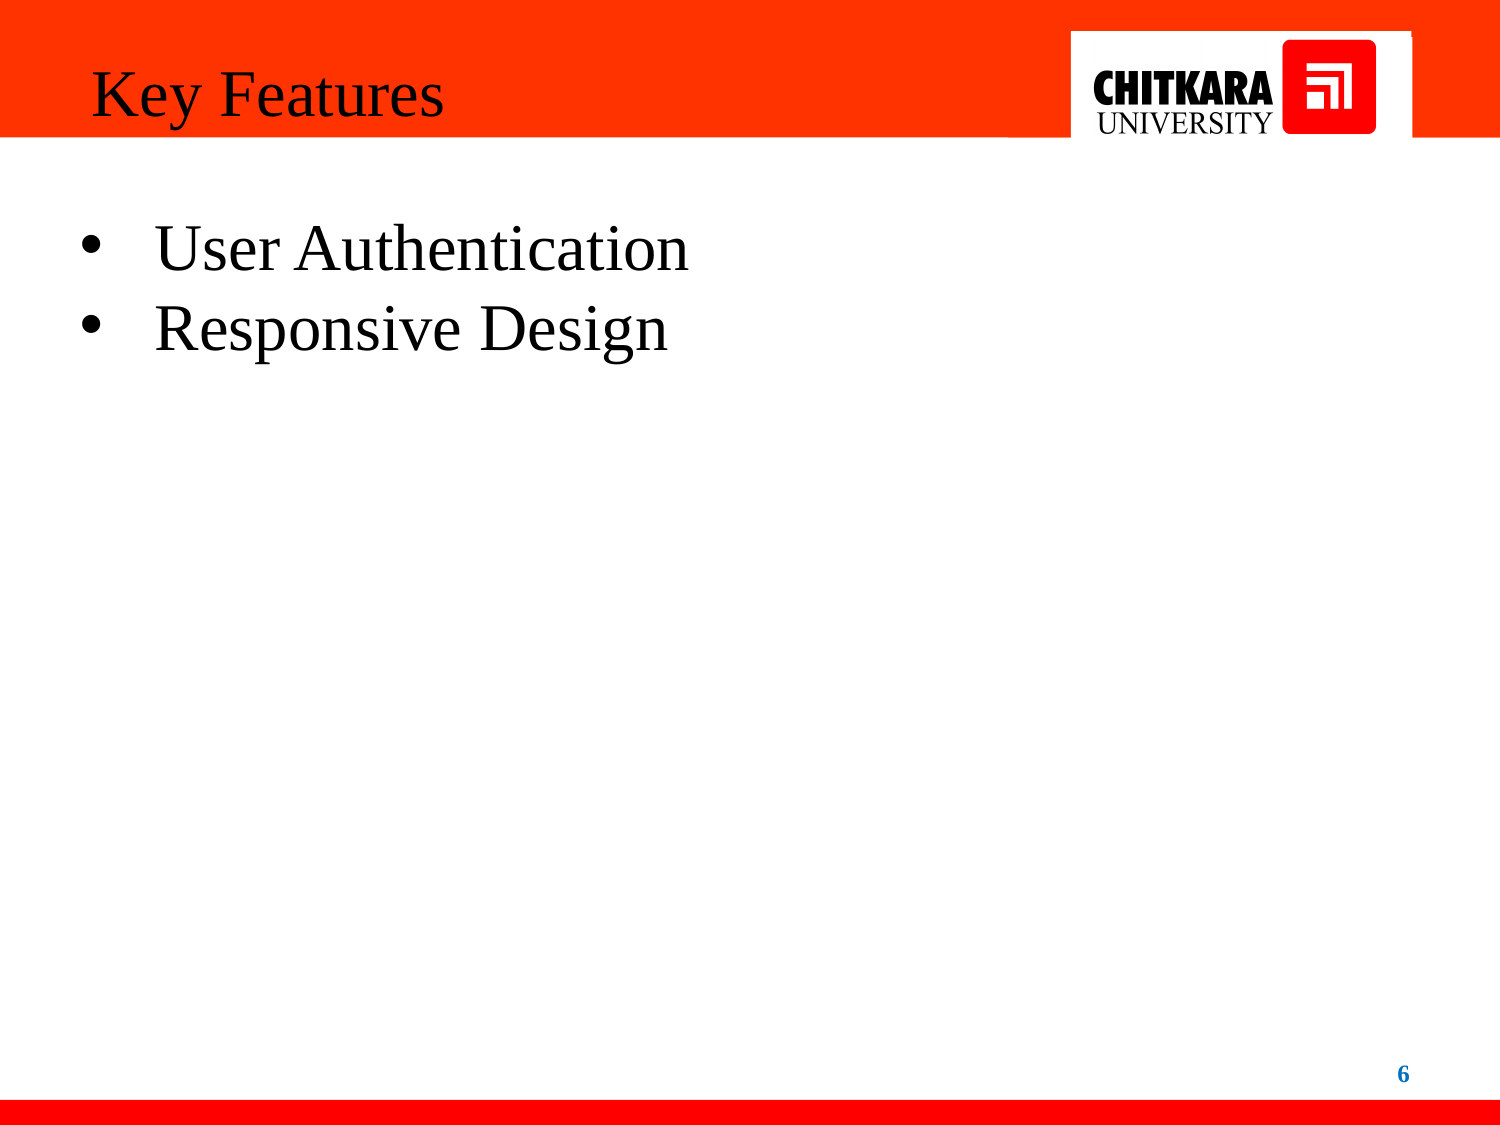

Key Features
User Authentication
Responsive Design
6